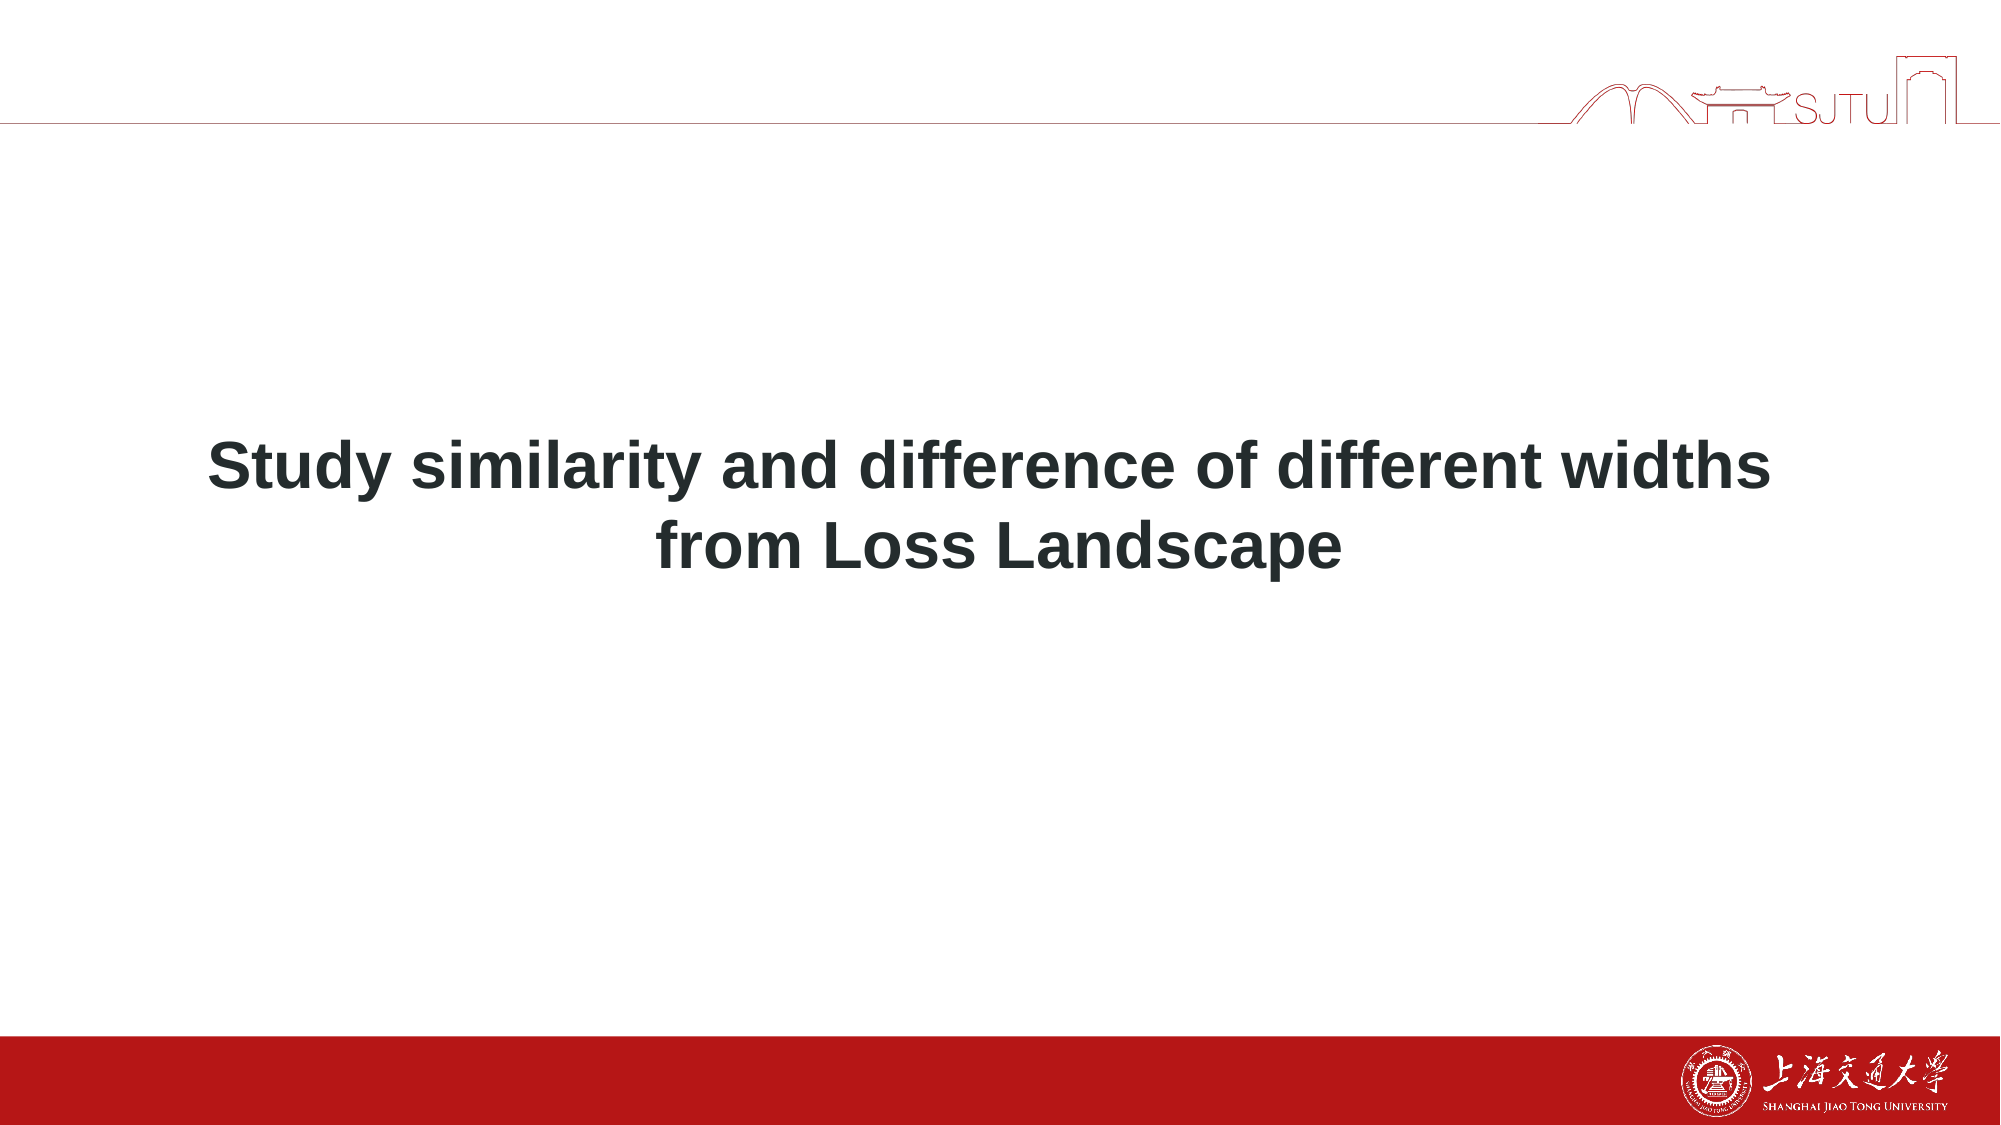

# Study similarity and difference of different widths from Loss Landscape